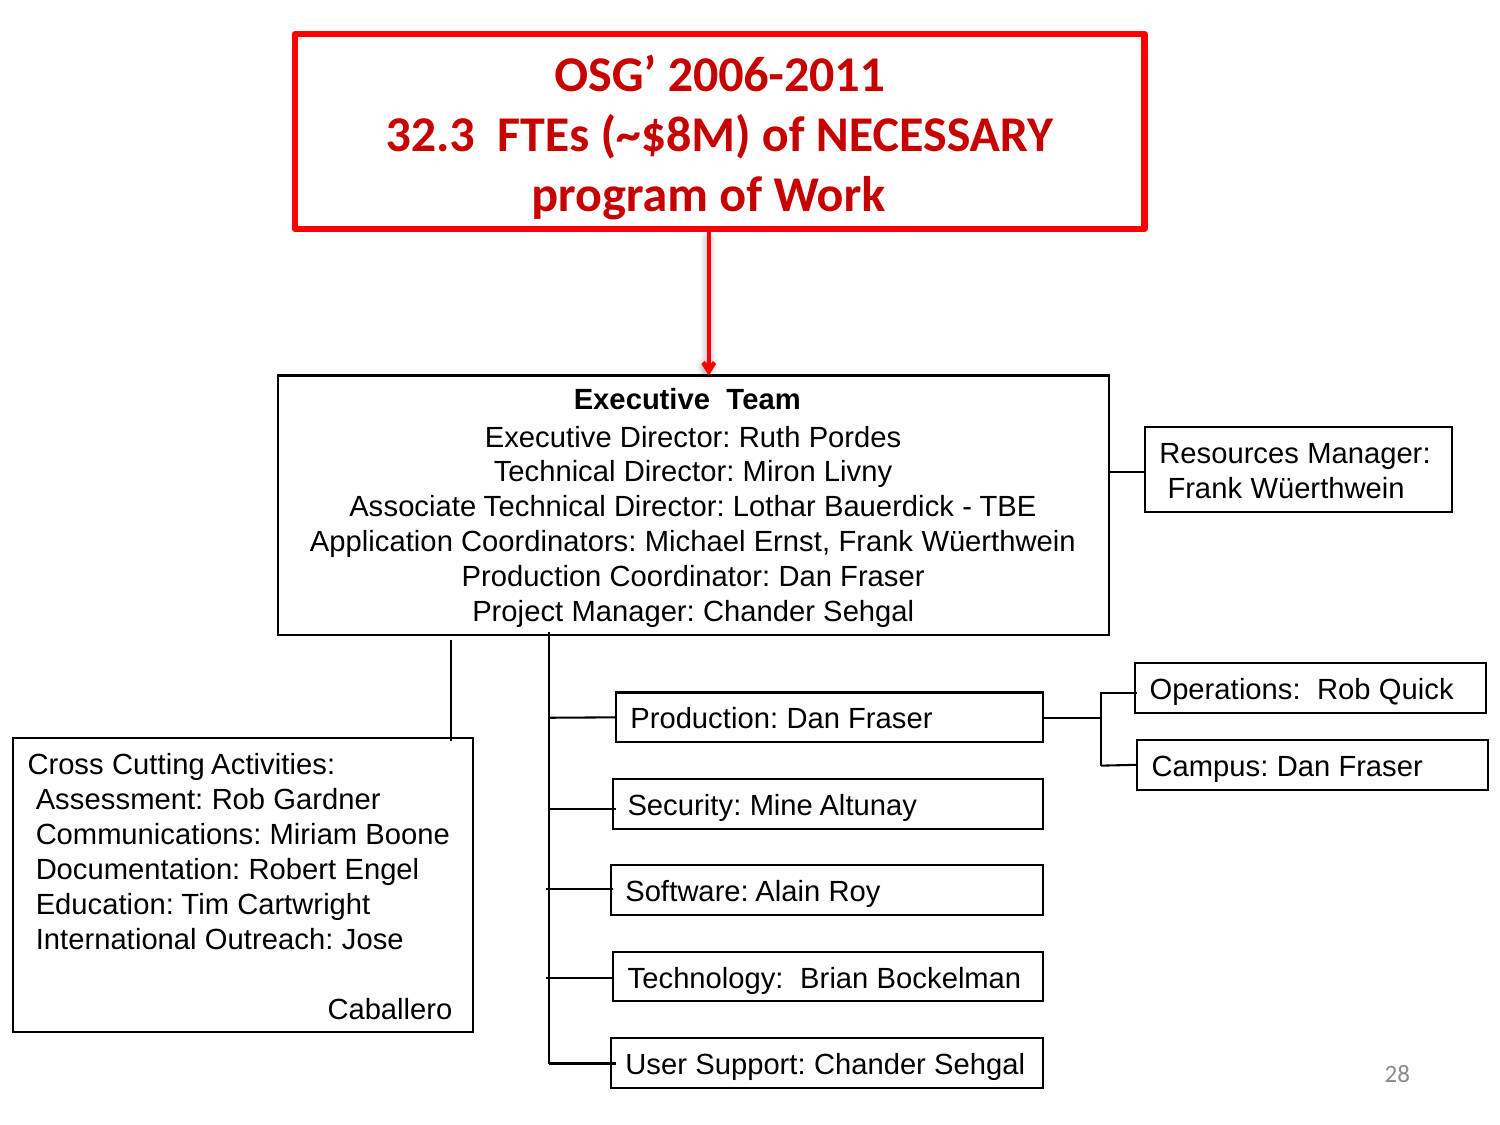

OSG’ 2006-2011
32.3  FTEs (~$8M) of NECESSARY program of Work

Executive Director: Ruth Pordes
Technical Director: Miron Livny
Associate Technical Director: Lothar Bauerdick - TBE
Application Coordinators: Michael Ernst, Frank Wüerthwein
Production Coordinator: Dan Fraser
Project Manager: Chander Sehgal
Executive  Team
Resources Manager:  Frank Wüerthwein
Operations:  Rob Quick
Production: Dan Fraser
Cross Cutting Activities:
 Assessment: Rob Gardner
 Communications: Miriam Boone
 Documentation: Robert Engel
 Education: Tim Cartwright
 International Outreach: Jose 				Caballero
Campus: Dan Fraser
Security: Mine Altunay
Software: Alain Roy
Technology:  Brian Bockelman
User Support: Chander Sehgal
28